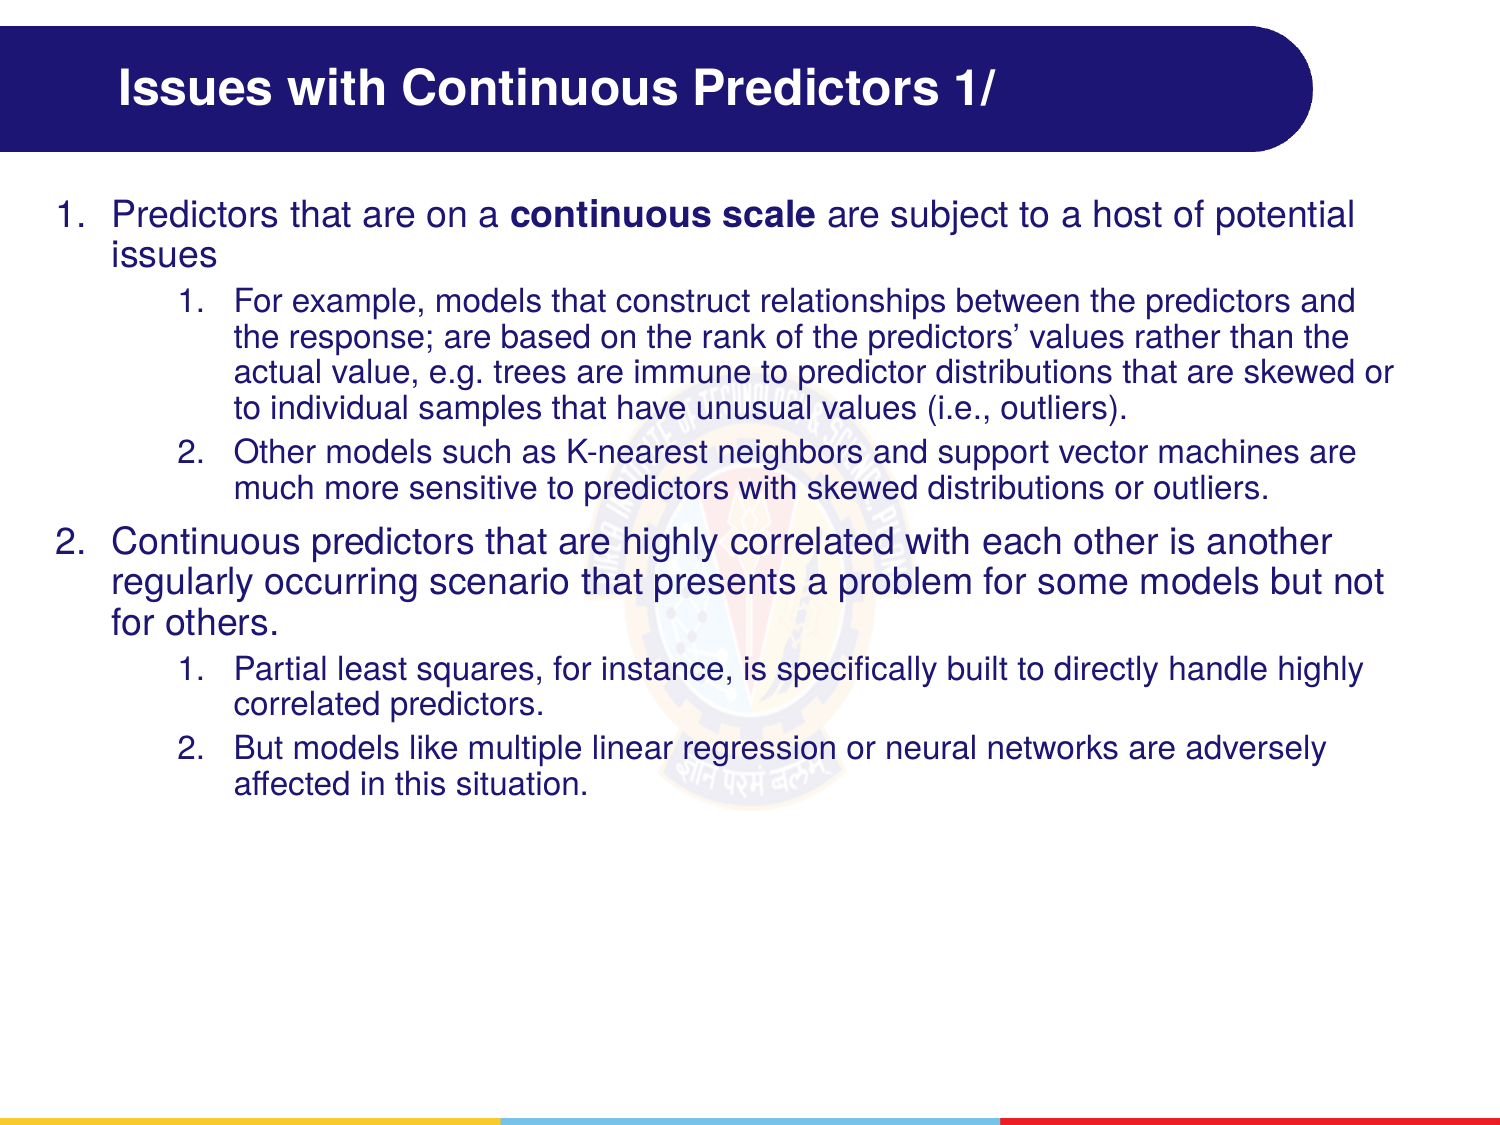

# Issues with Continuous Predictors 1/
Predictors that are on a continuous scale are subject to a host of potential issues
For example, models that construct relationships between the predictors and the response; are based on the rank of the predictors’ values rather than the actual value, e.g. trees are immune to predictor distributions that are skewed or to individual samples that have unusual values (i.e., outliers).
Other models such as K-nearest neighbors and support vector machines are much more sensitive to predictors with skewed distributions or outliers.
Continuous predictors that are highly correlated with each other is another regularly occurring scenario that presents a problem for some models but not for others.
Partial least squares, for instance, is specifically built to directly handle highly correlated predictors.
But models like multiple linear regression or neural networks are adversely affected in this situation.